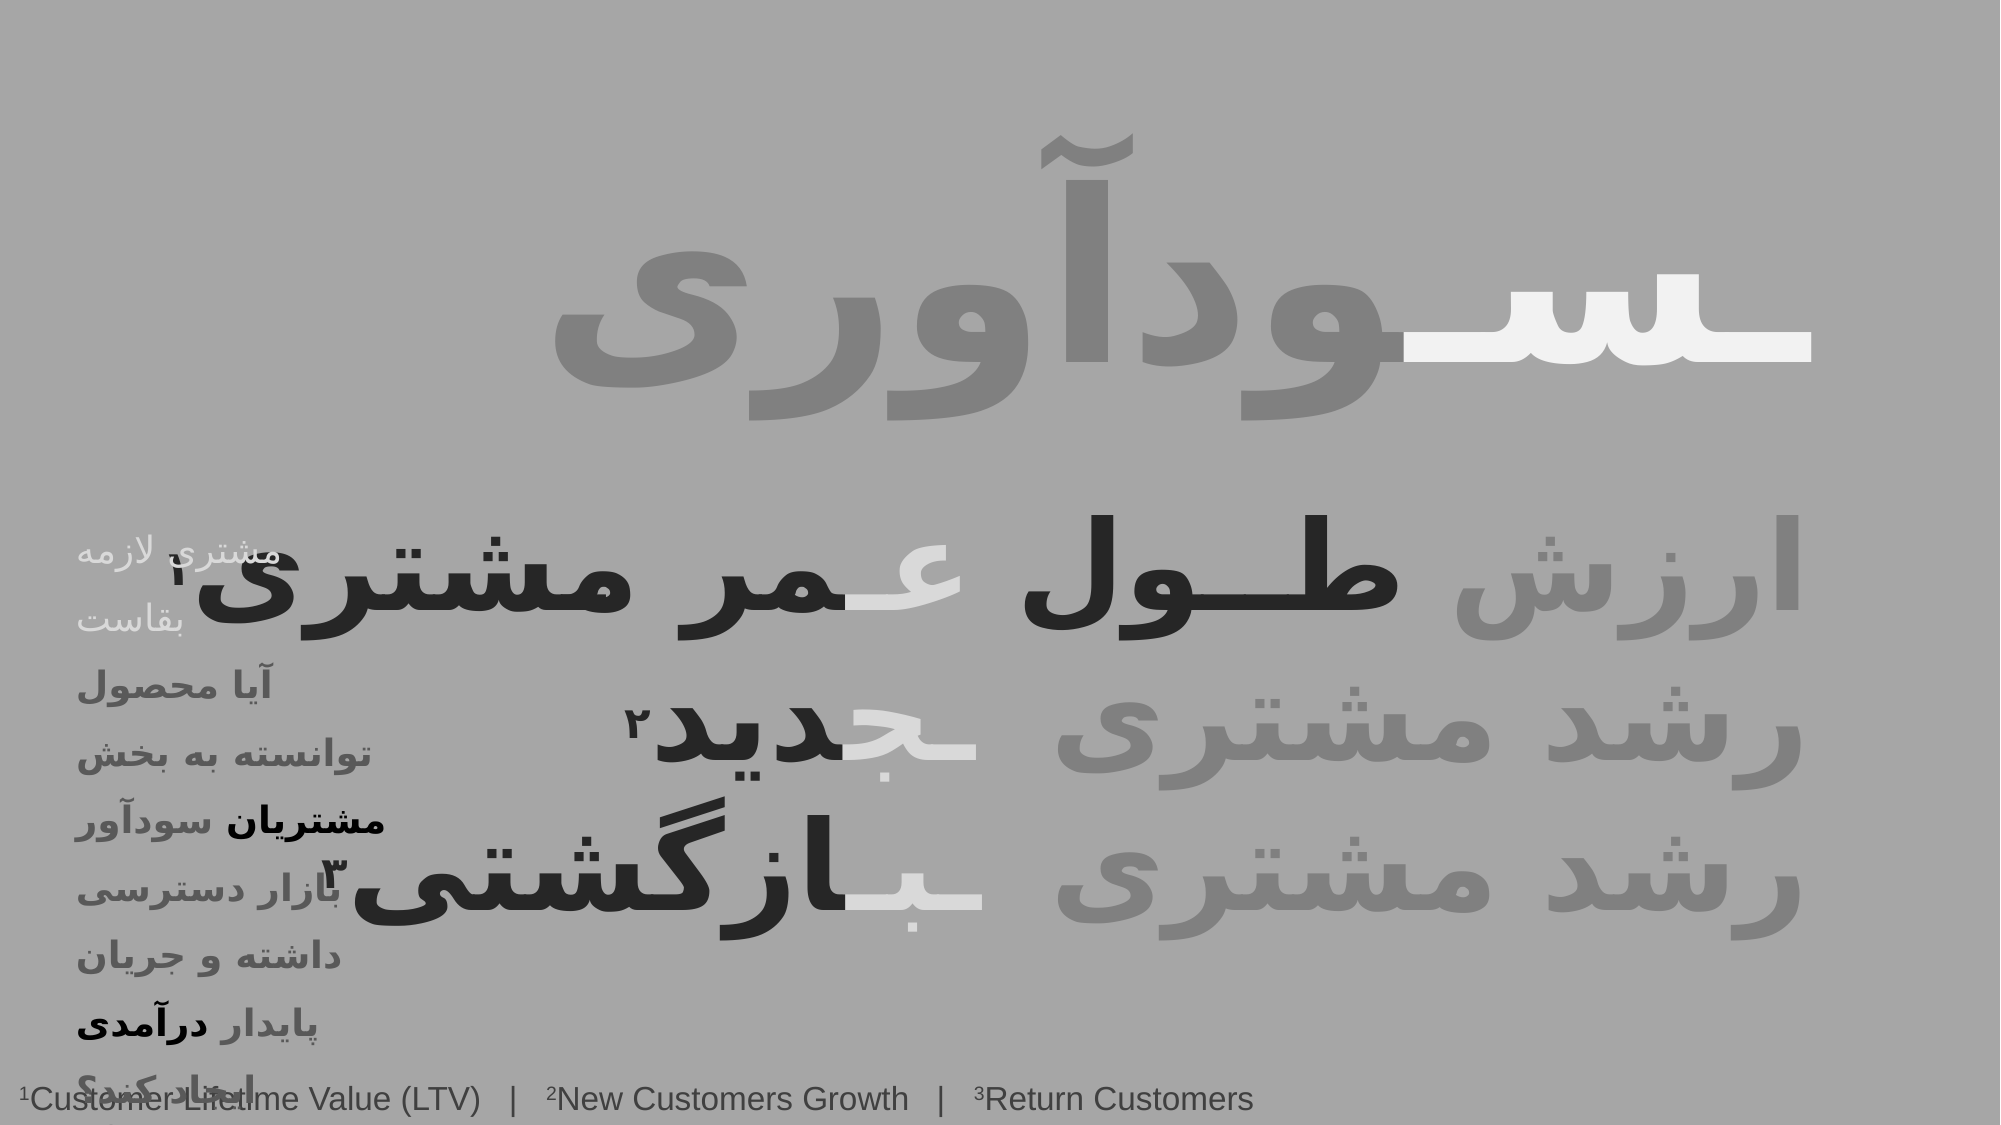

ـسـودآوری
ارزش طــول عـمر مشتری۱
رشد مشتری  ـجدید۲
رشد مشتری  ـبـازگشتی۳
مشتری لازمه بقاست
آیا محصول توانسته به بخش مشتریان سودآور بازار دسترسی داشته و جریان پایدار درآمدی ایجاد کند؟
1Customer Lifetime Value (LTV)   |   2New Customers Growth   |   3Return Customers Growth